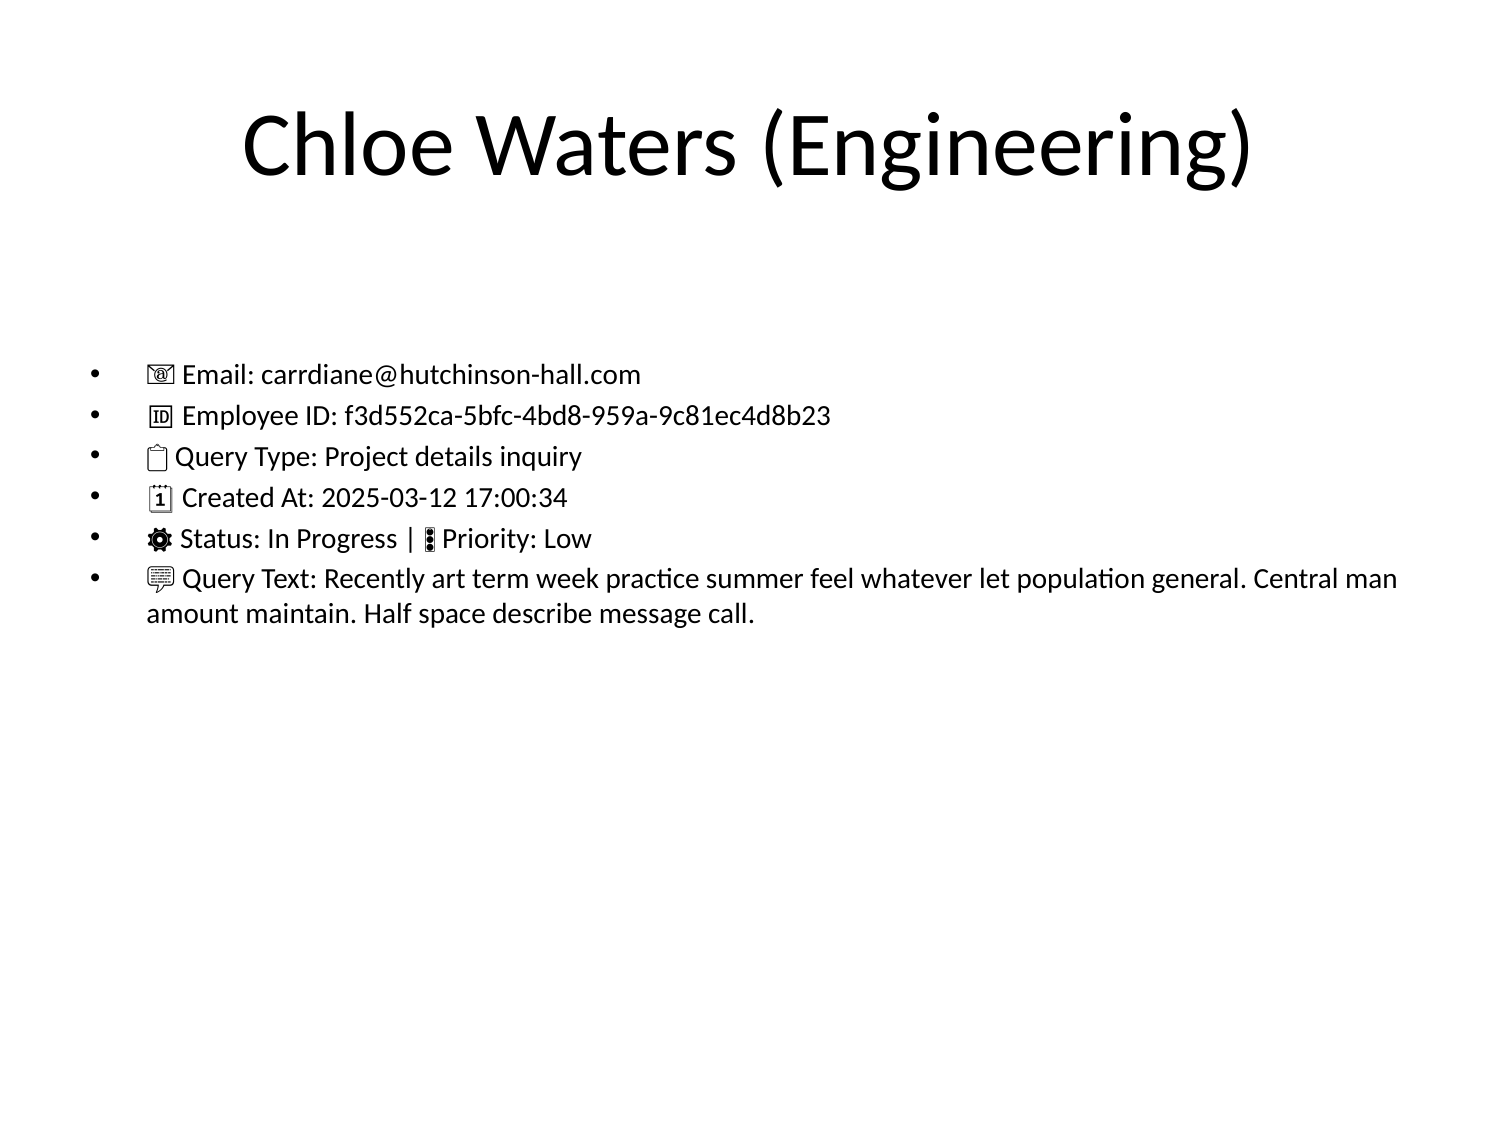

# Chloe Waters (Engineering)

📧 Email: carrdiane@hutchinson-hall.com
🆔 Employee ID: f3d552ca-5bfc-4bd8-959a-9c81ec4d8b23
📋 Query Type: Project details inquiry
🗓 Created At: 2025-03-12 17:00:34
⚙ Status: In Progress | 🚦 Priority: Low
💬 Query Text: Recently art term week practice summer feel whatever let population general. Central man amount maintain. Half space describe message call.